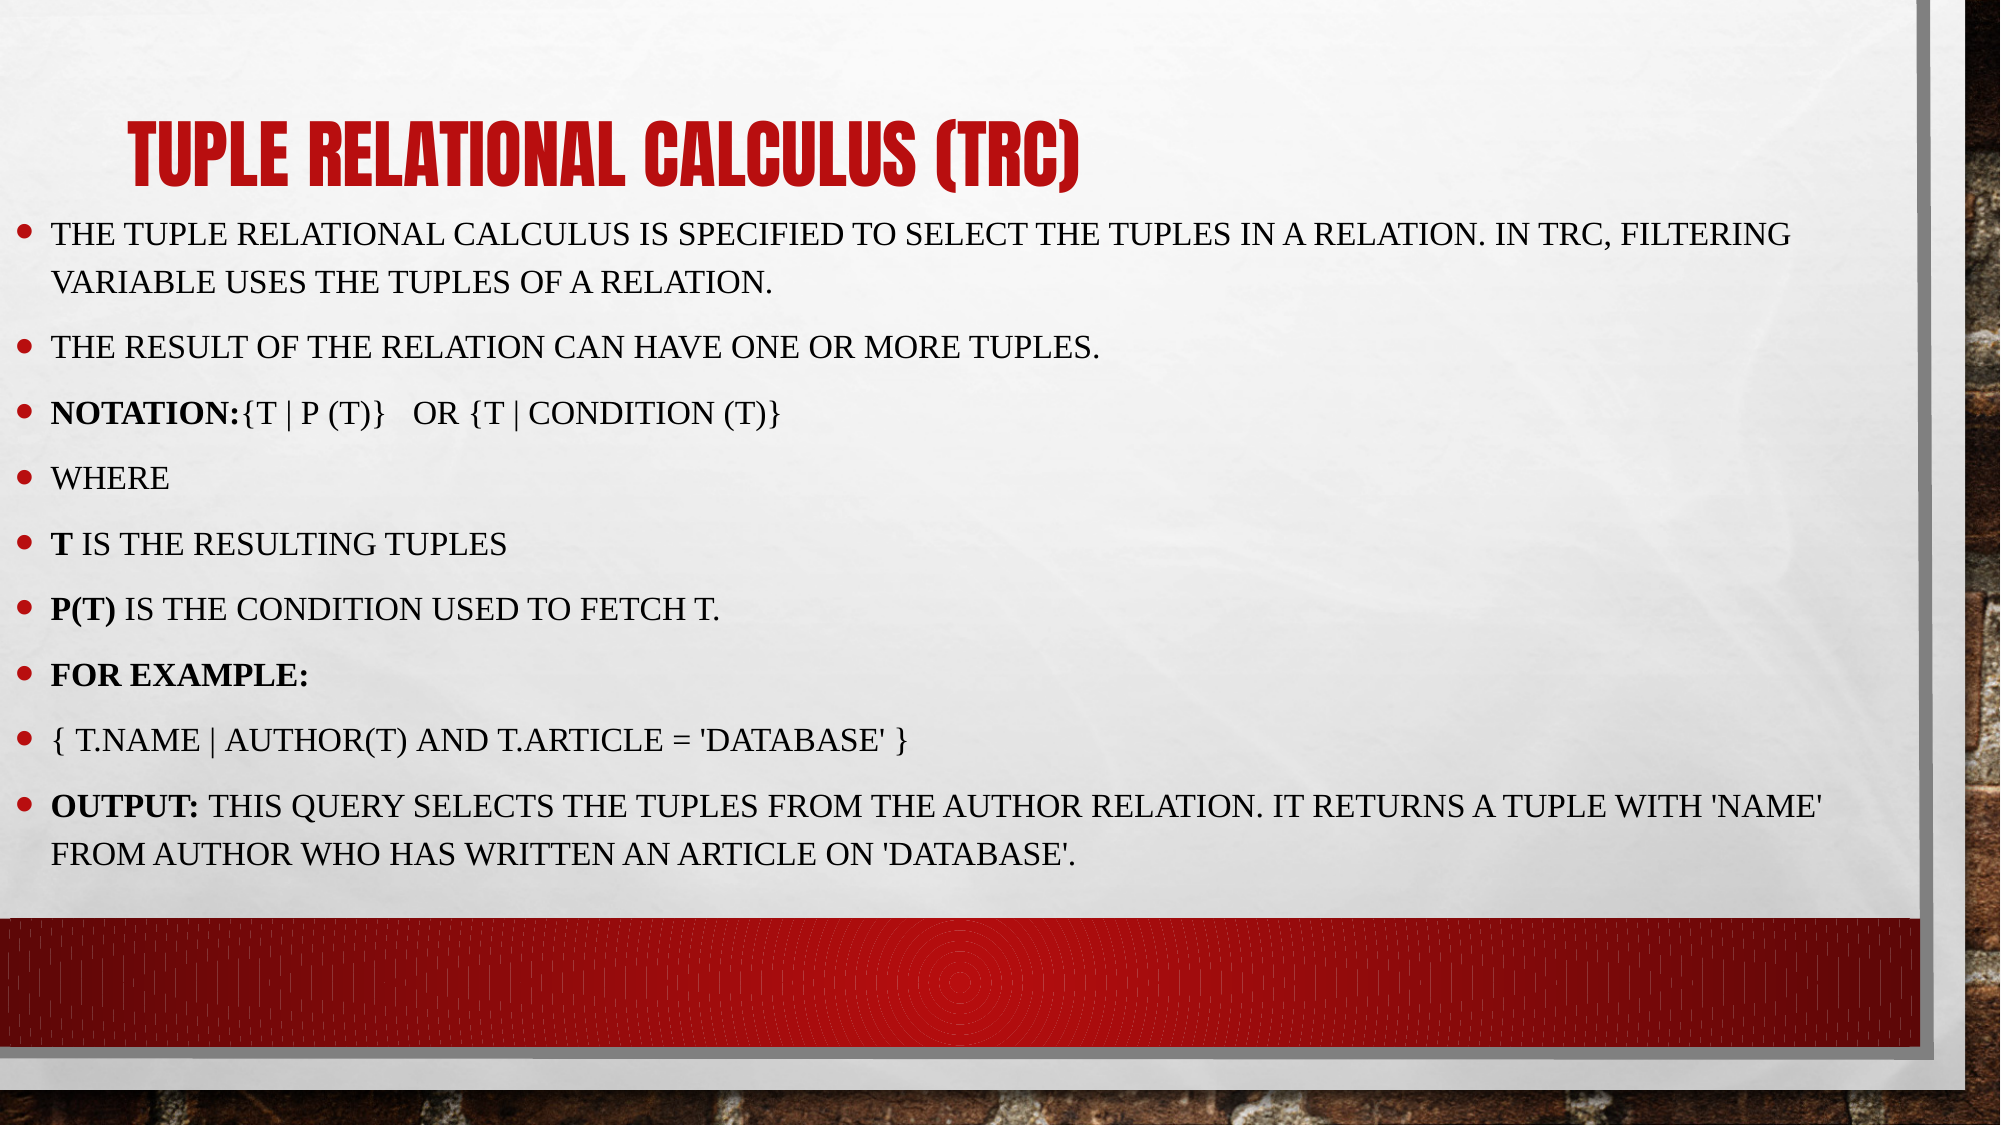

# Tuple Relational Calculus (TRC)
The tuple relational calculus is specified to select the tuples in a relation. In TRC, filtering variable uses the tuples of a relation.
The result of the relation can have one or more tuples.
Notation:{T | P (T)}   or {T | Condition (T)}
Where
T is the resulting tuples
P(T) is the condition used to fetch T.
For example:
{ T.name | Author(T) AND T.article = 'database' }
OUTPUT: This query selects the tuples from the AUTHOR relation. It returns a tuple with 'name' from Author who has written an article on 'database'.